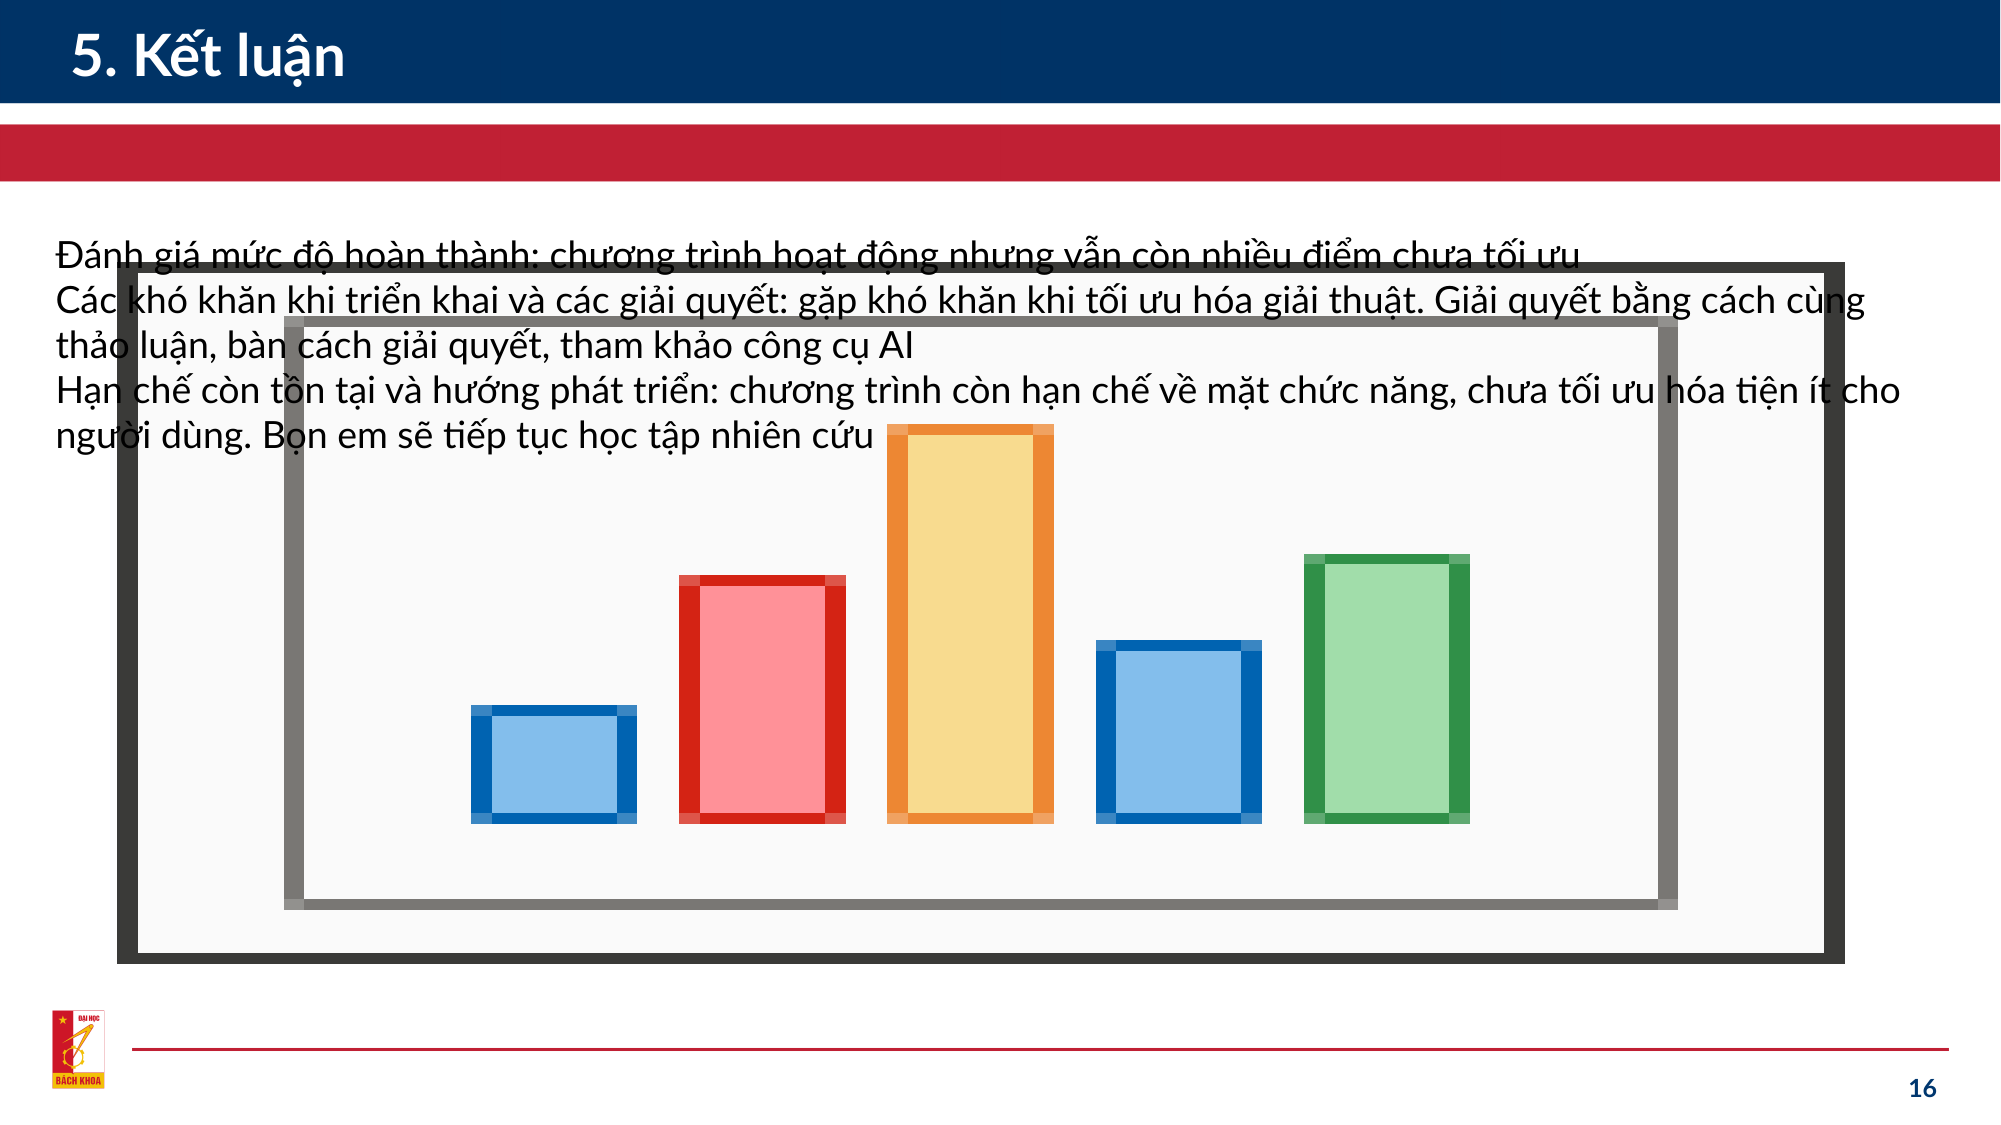

# 5. Kết luận
Đánh giá mức độ hoàn thành: chương trình hoạt động nhưng vẫn còn nhiều điểm chưa tối ưu
Các khó khăn khi triển khai và các giải quyết: gặp khó khăn khi tối ưu hóa giải thuật. Giải quyết bằng cách cùng thảo luận, bàn cách giải quyết, tham khảo công cụ AI
Hạn chế còn tồn tại và hướng phát triển: chương trình còn hạn chế về mặt chức năng, chưa tối ưu hóa tiện ít cho người dùng. Bọn em sẽ tiếp tục học tập nhiên cứu
16